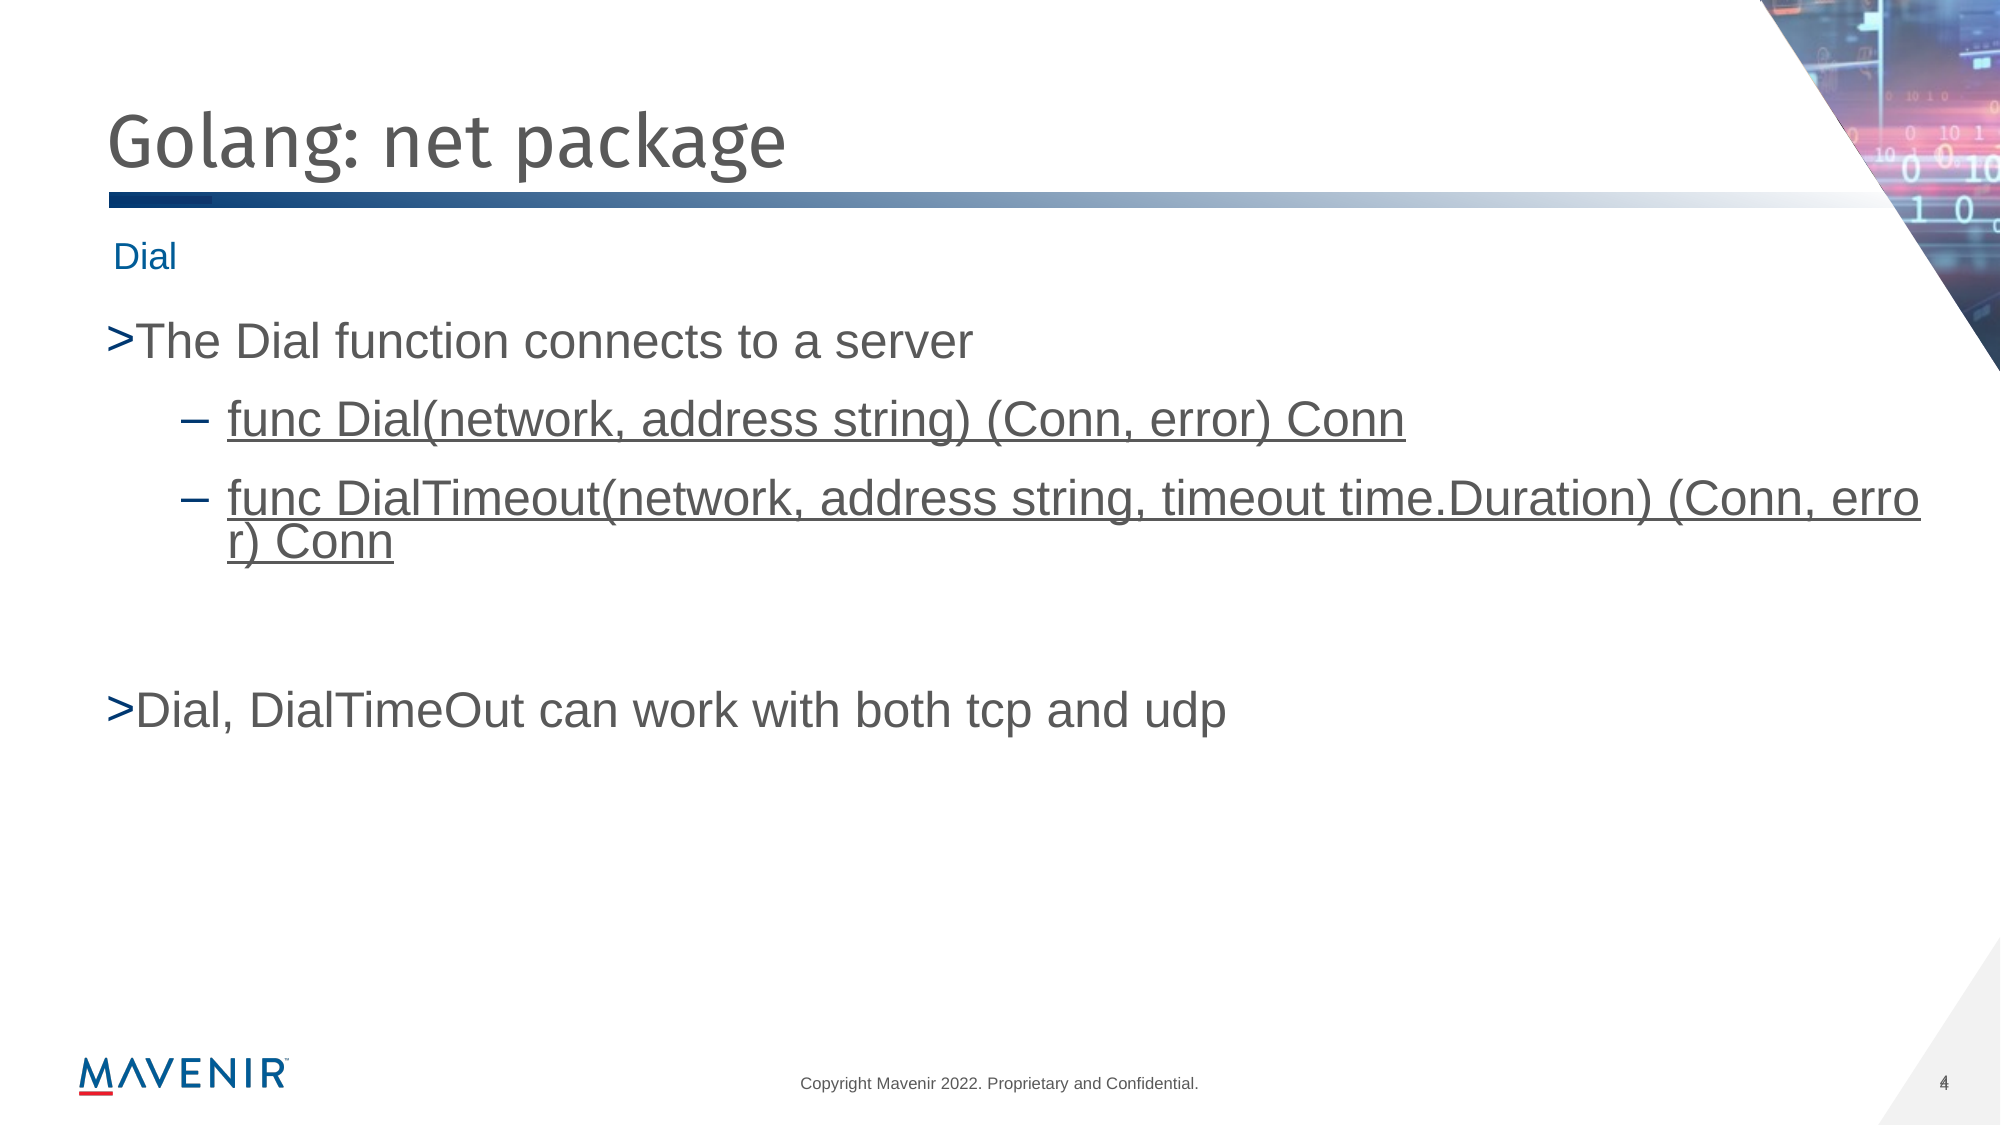

# Golang: net package

Dial

The Dial function connects to a server
func Dial(network, address string) (Conn, error) Conn
func DialTimeout(network, address string, timeout time.Duration) (Conn, error) Conn

Dial, DialTimeOut can work with both tcp and udp

4